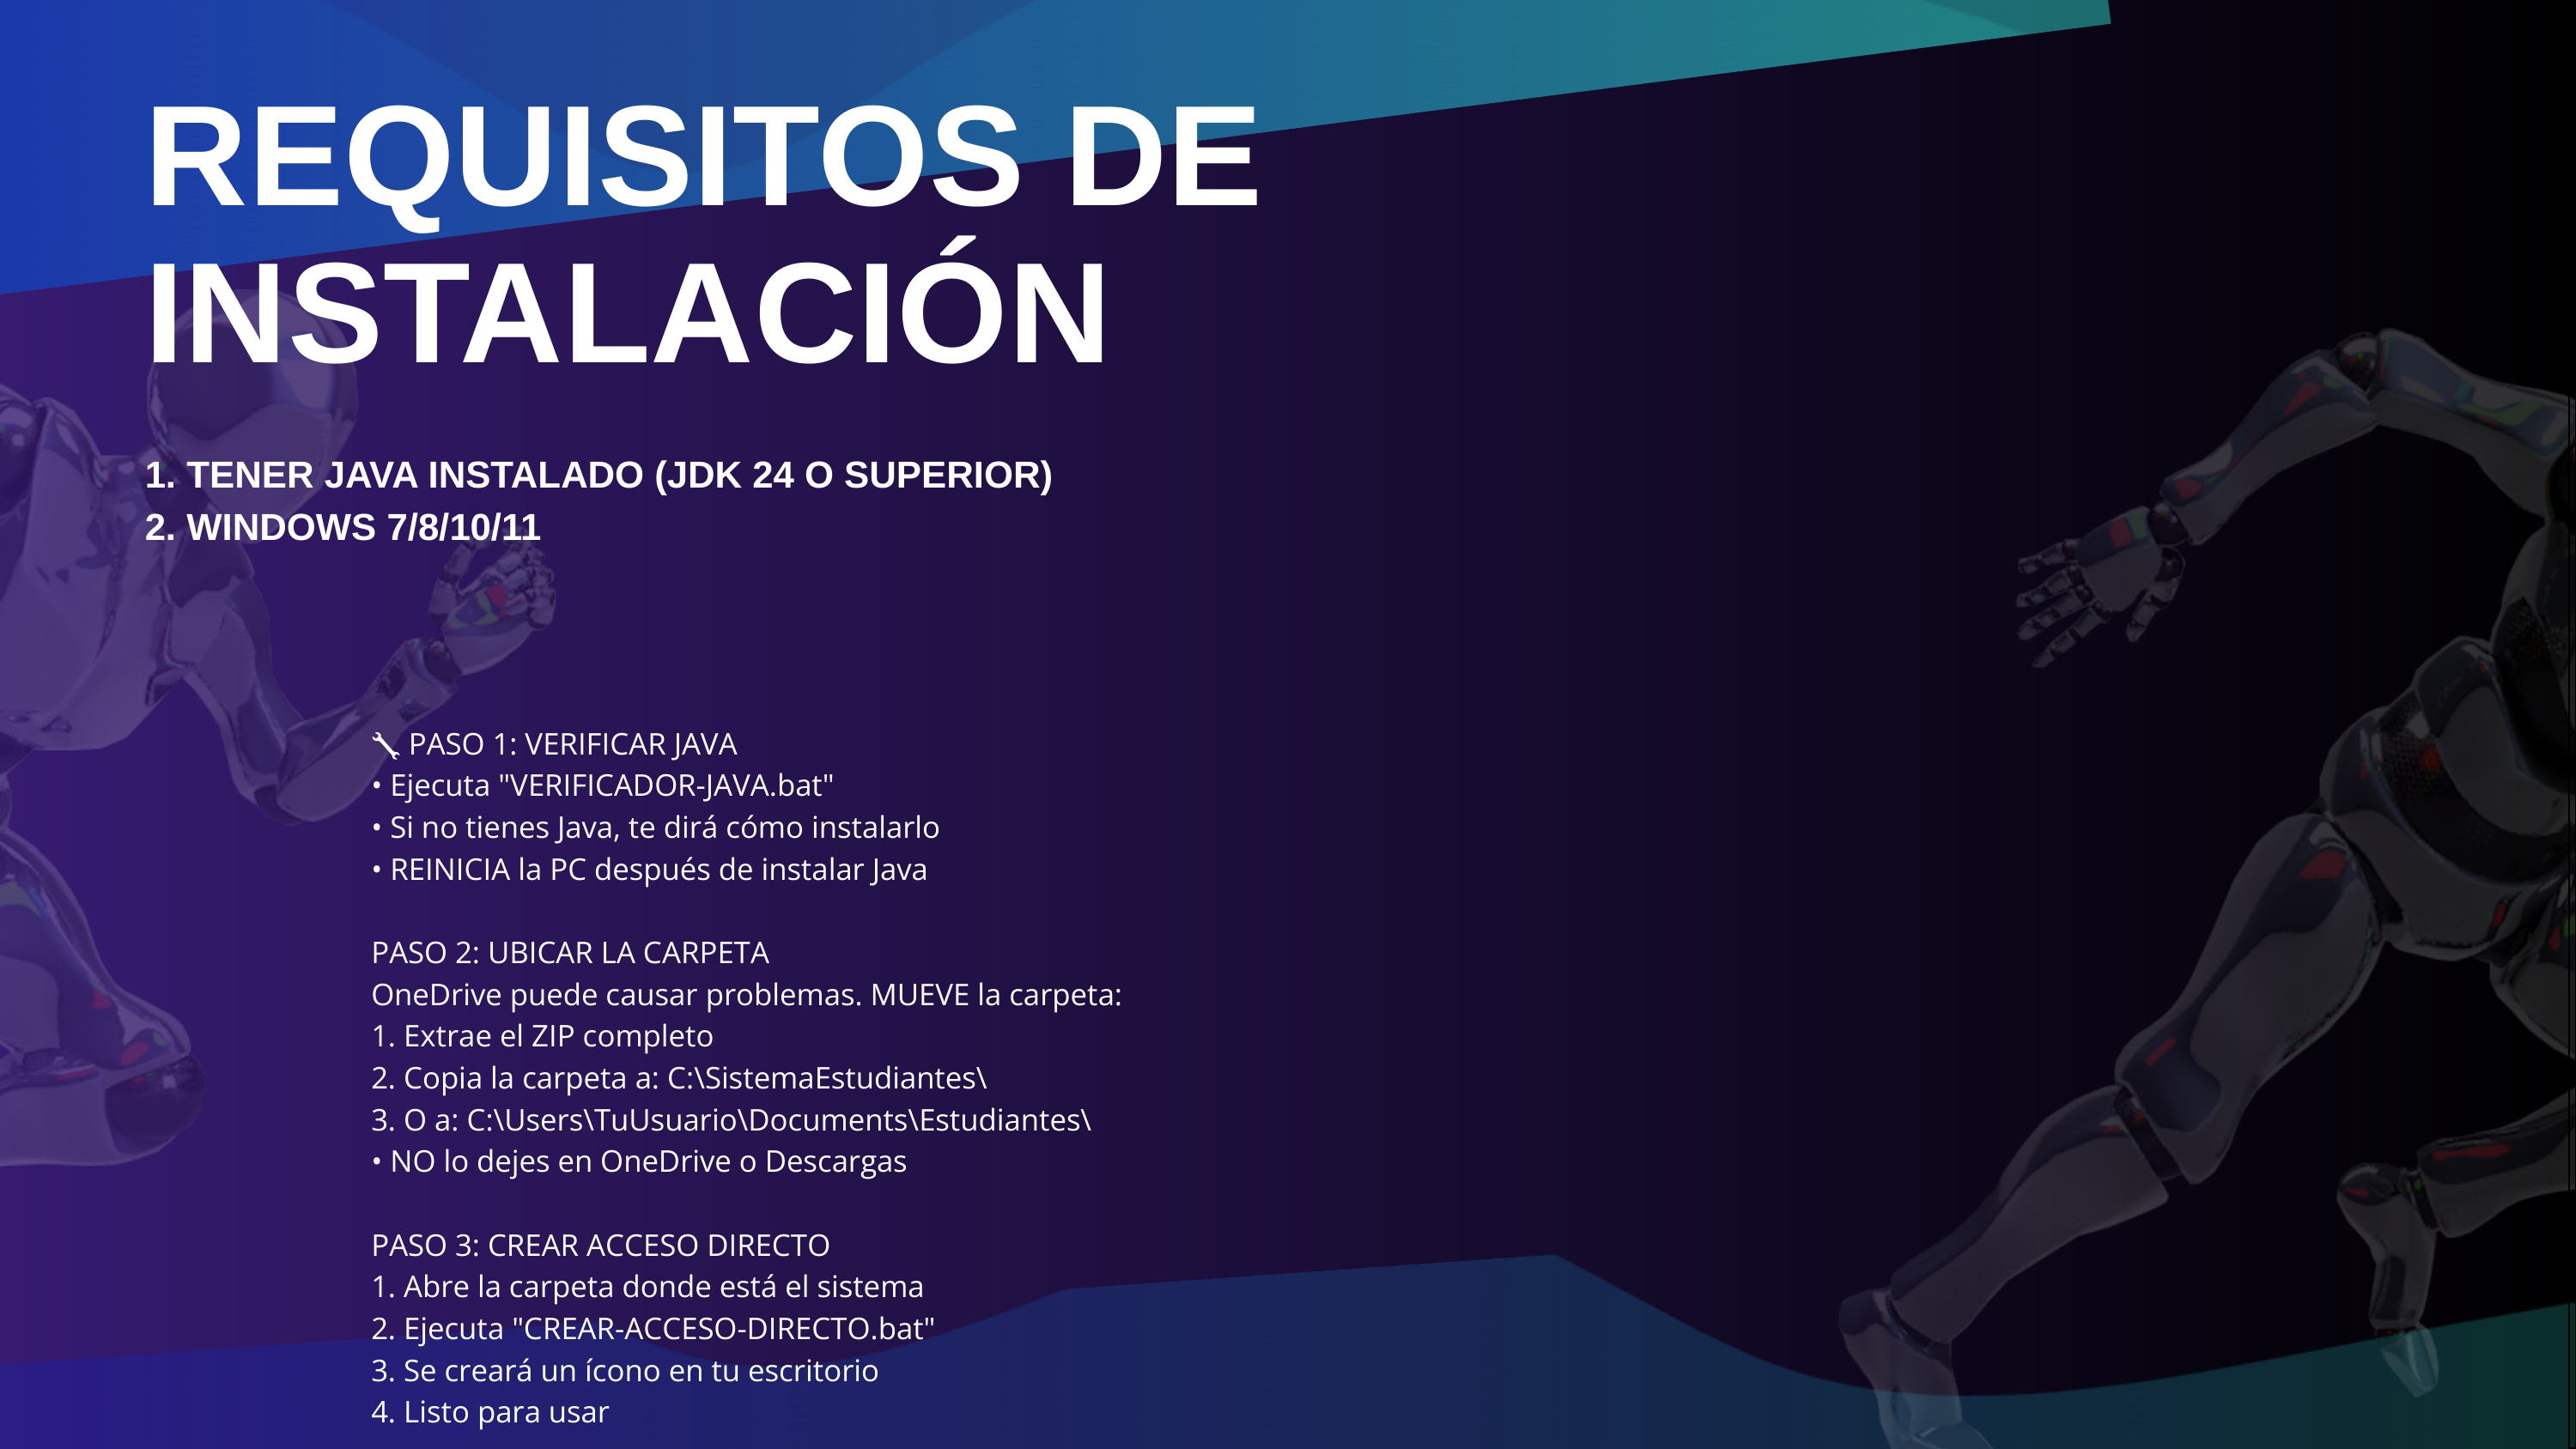

REQUISITOS DE INSTALACIÓN
1. TENER JAVA INSTALADO (JDK 24 O SUPERIOR)
2. WINDOWS 7/8/10/11

🔧 PASO 1: VERIFICAR JAVA
• Ejecuta "VERIFICADOR-JAVA.bat"
• Si no tienes Java, te dirá cómo instalarlo
• REINICIA la PC después de instalar Java

PASO 2: UBICAR LA CARPETA
OneDrive puede causar problemas. MUEVE la carpeta:
1. Extrae el ZIP completo
2. Copia la carpeta a: C:\SistemaEstudiantes\
3. O a: C:\Users\TuUsuario\Documents\Estudiantes\
• NO lo dejes en OneDrive o Descargas

PASO 3: CREAR ACCESO DIRECTO
1. Abre la carpeta donde está el sistema
2. Ejecuta "CREAR-ACCESO-DIRECTO.bat"
3. Se creará un ícono en tu escritorio
4. Listo para usar